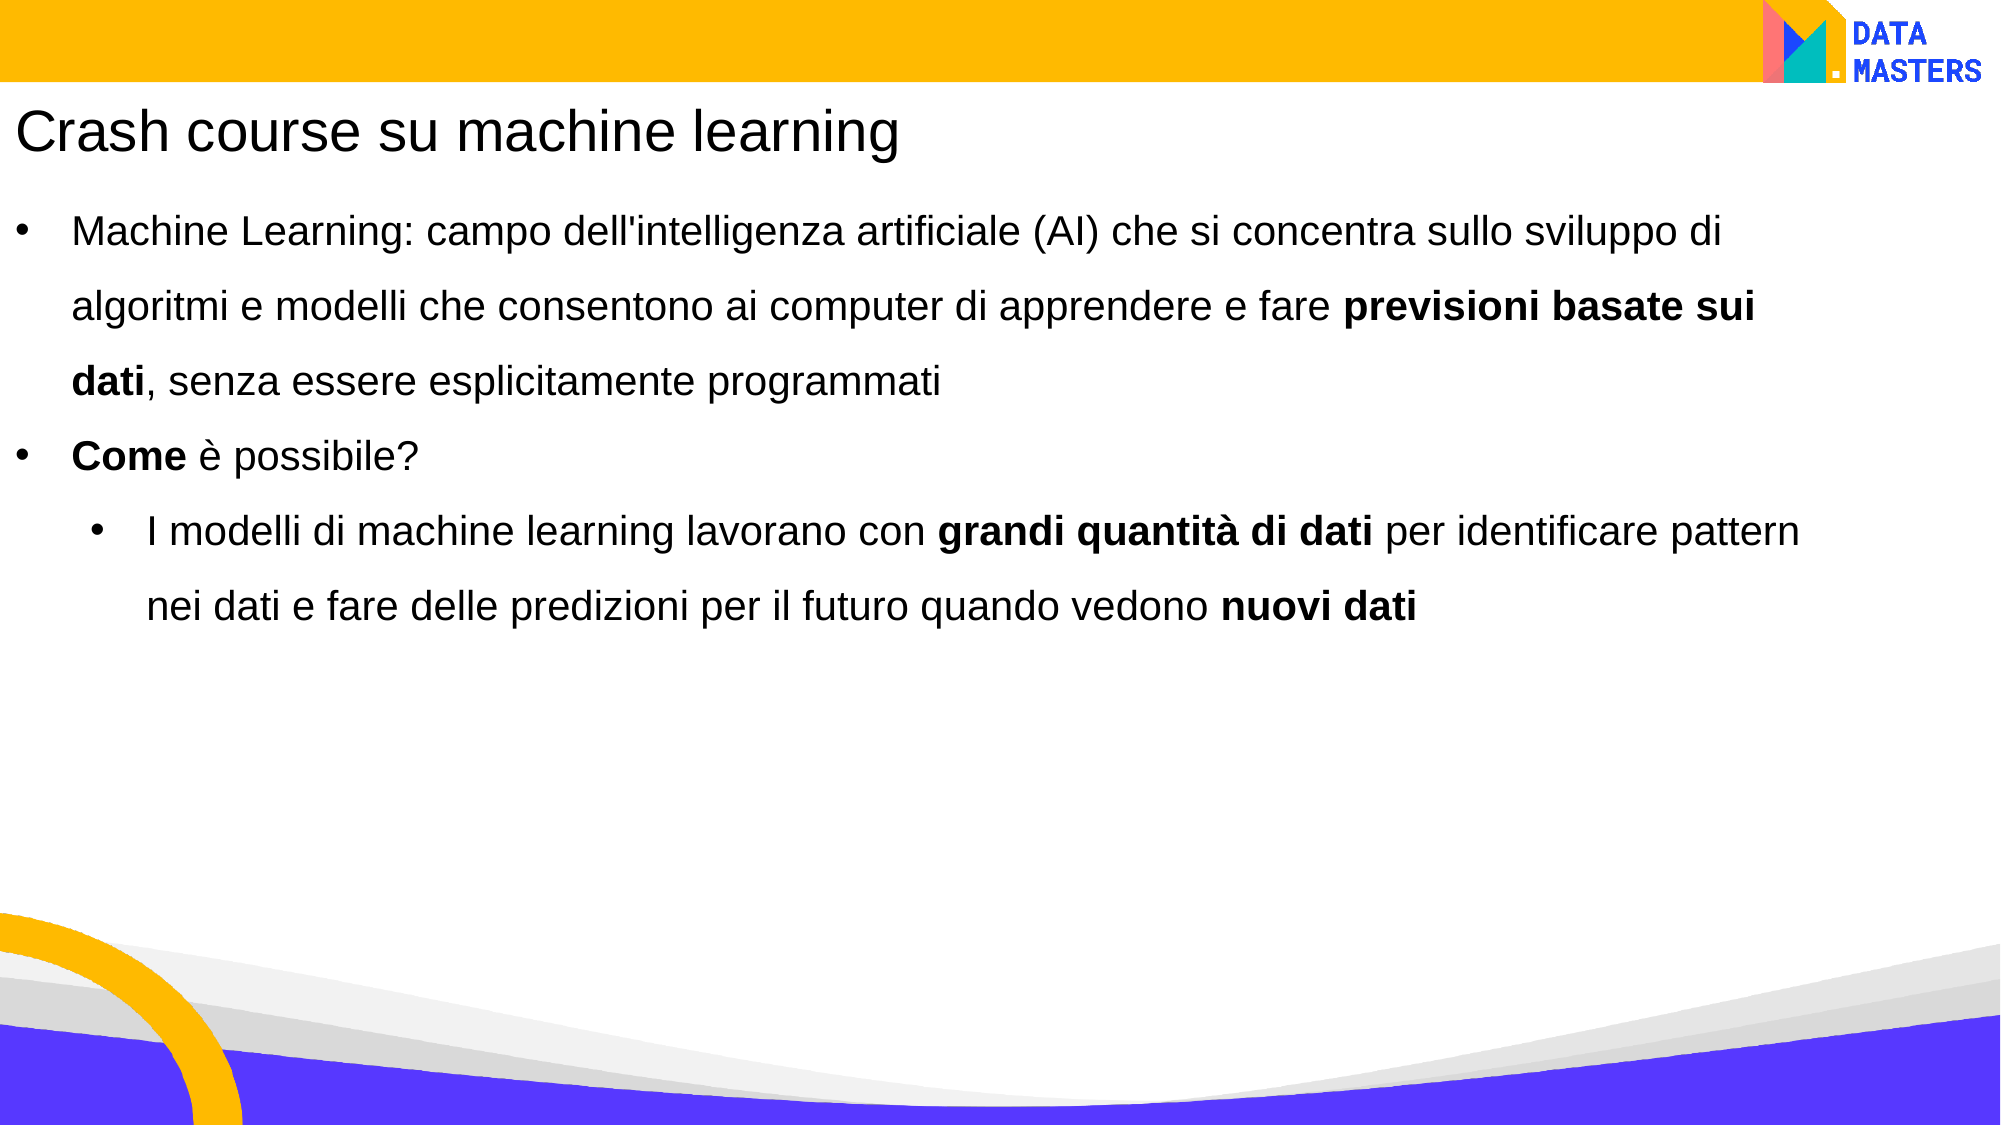

Crash course su machine learning
Machine Learning: campo dell'intelligenza artificiale (AI) che si concentra sullo sviluppo di algoritmi e modelli che consentono ai computer di apprendere e fare previsioni basate sui dati, senza essere esplicitamente programmati
Come è possibile?
I modelli di machine learning lavorano con grandi quantità di dati per identificare pattern nei dati e fare delle predizioni per il futuro quando vedono nuovi dati